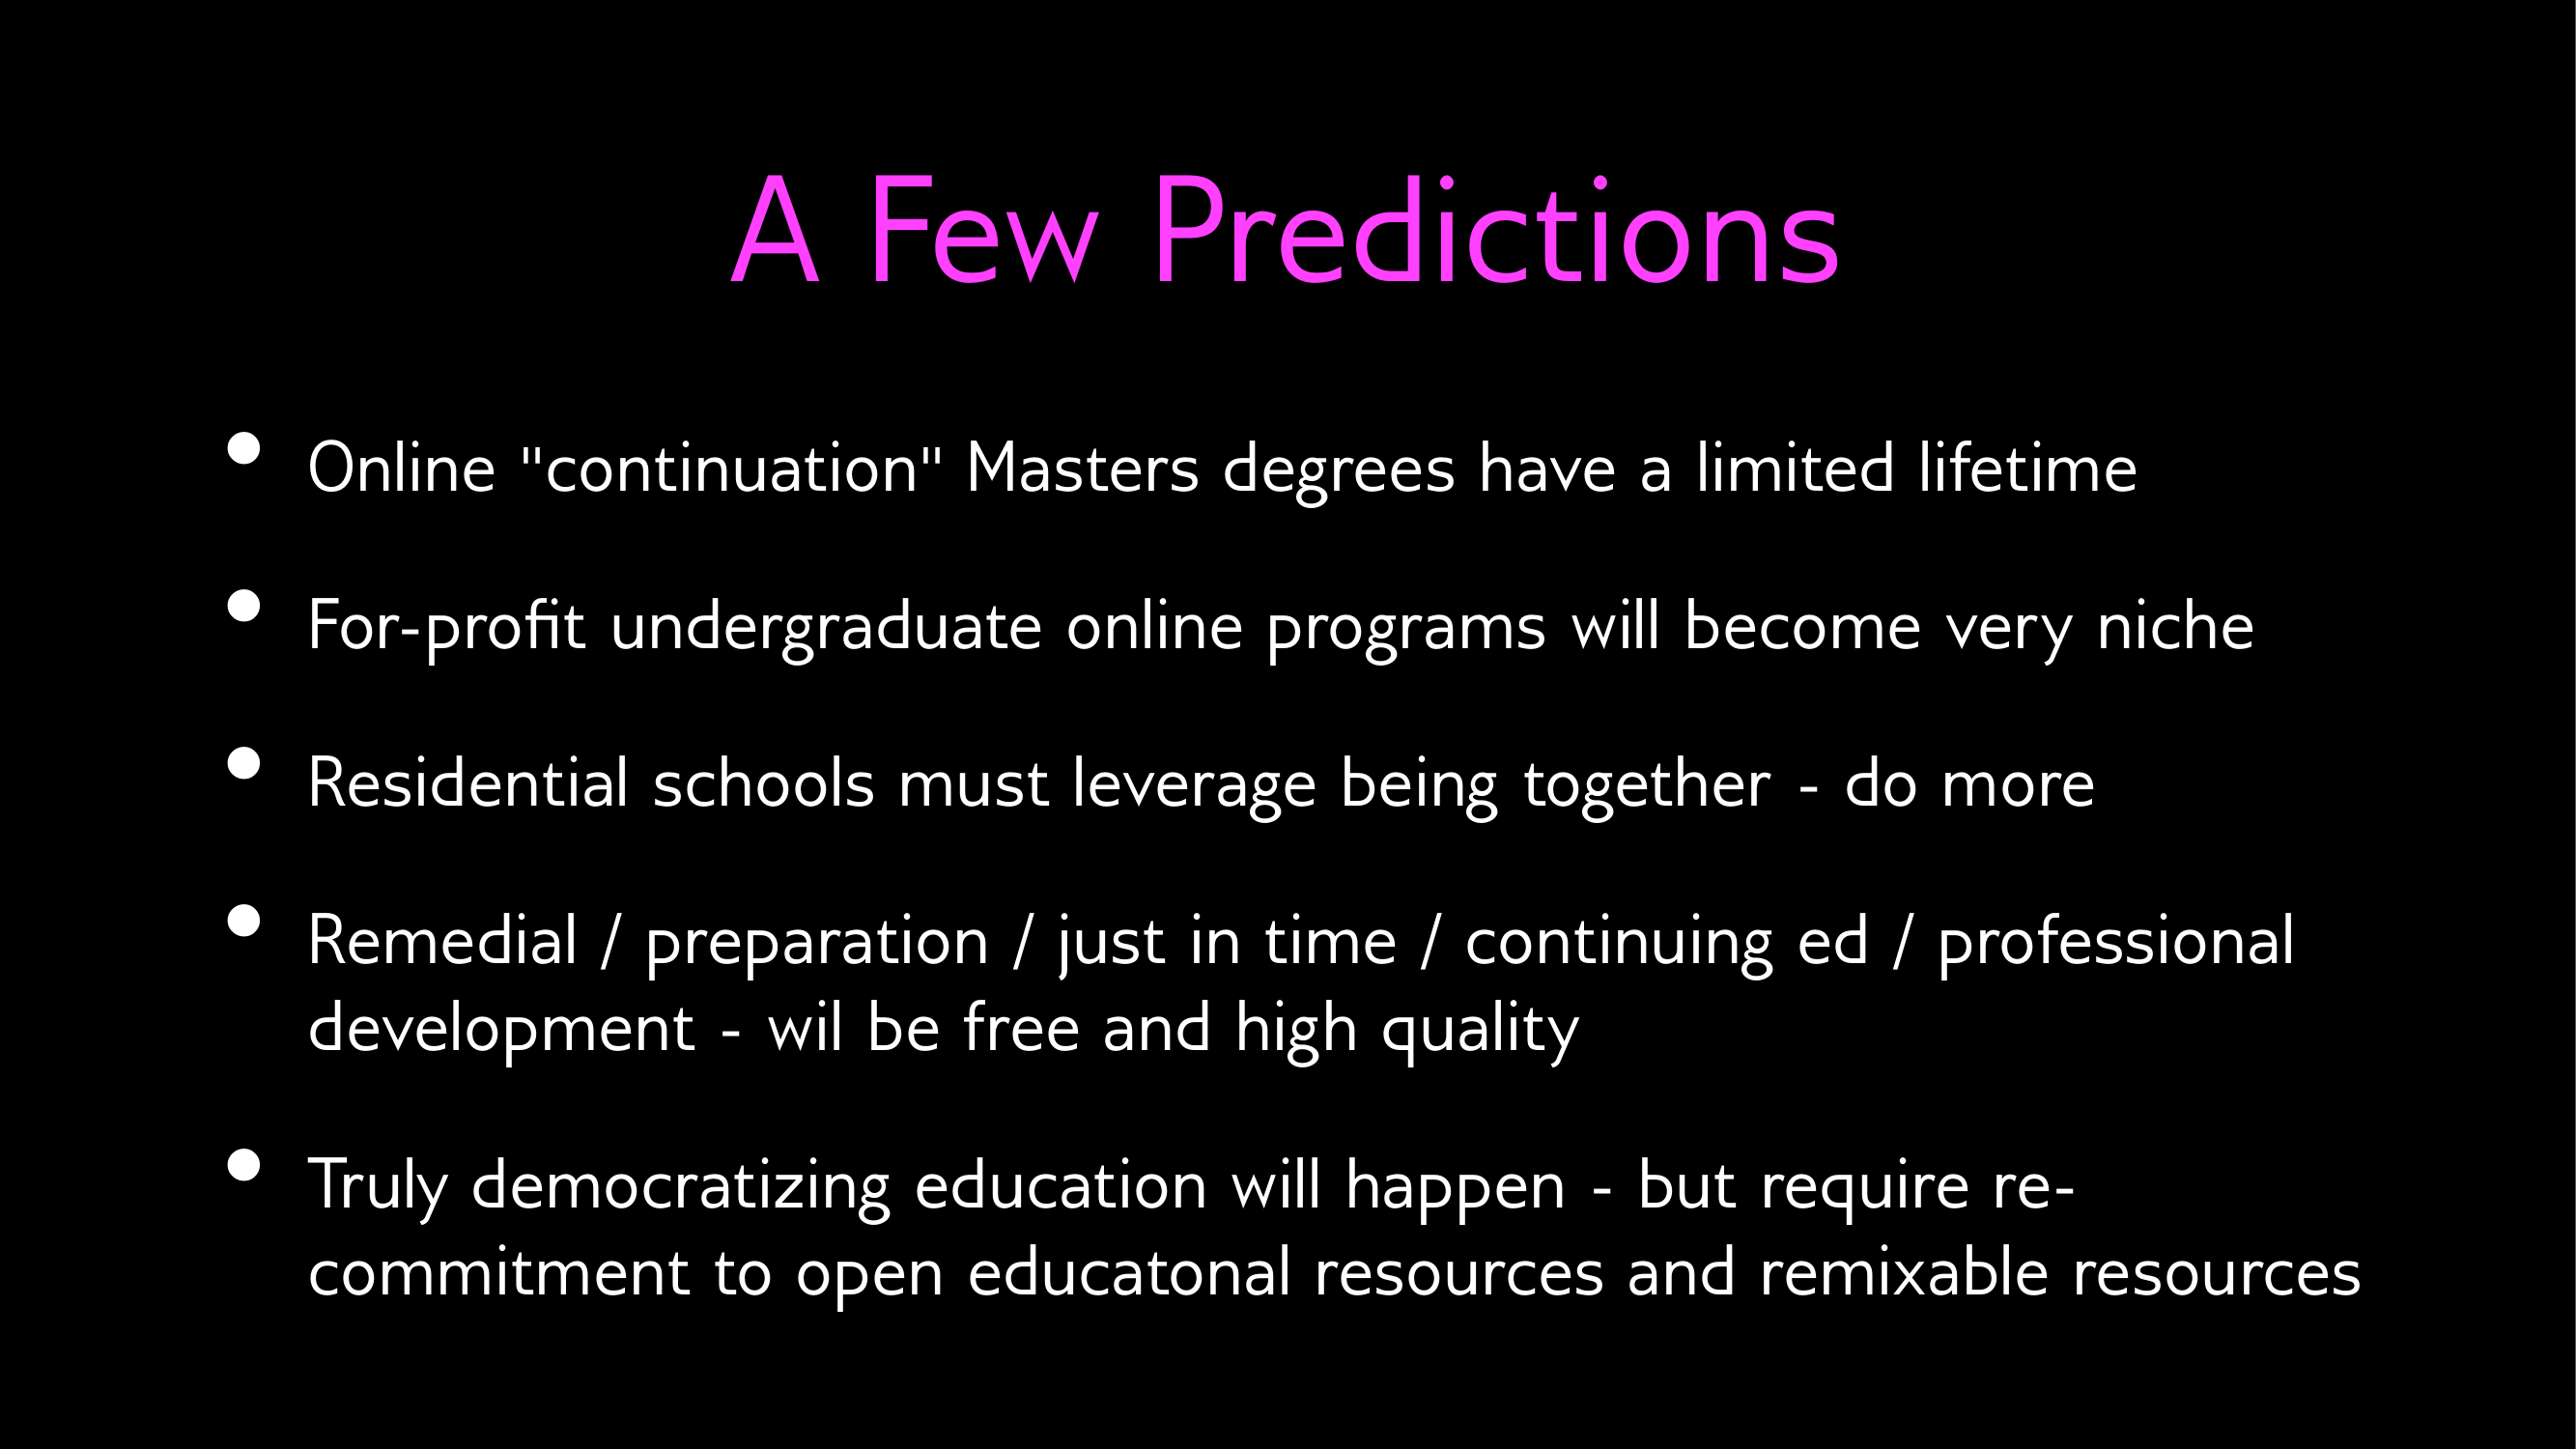

# A Few Predictions
Online "continuation" Masters degrees have a limited lifetime
For-profit undergraduate online programs will become very niche
Residential schools must leverage being together - do more
Remedial / preparation / just in time / continuing ed / professional development - wil be free and high quality
Truly democratizing education will happen - but require re-commitment to open educatonal resources and remixable resources